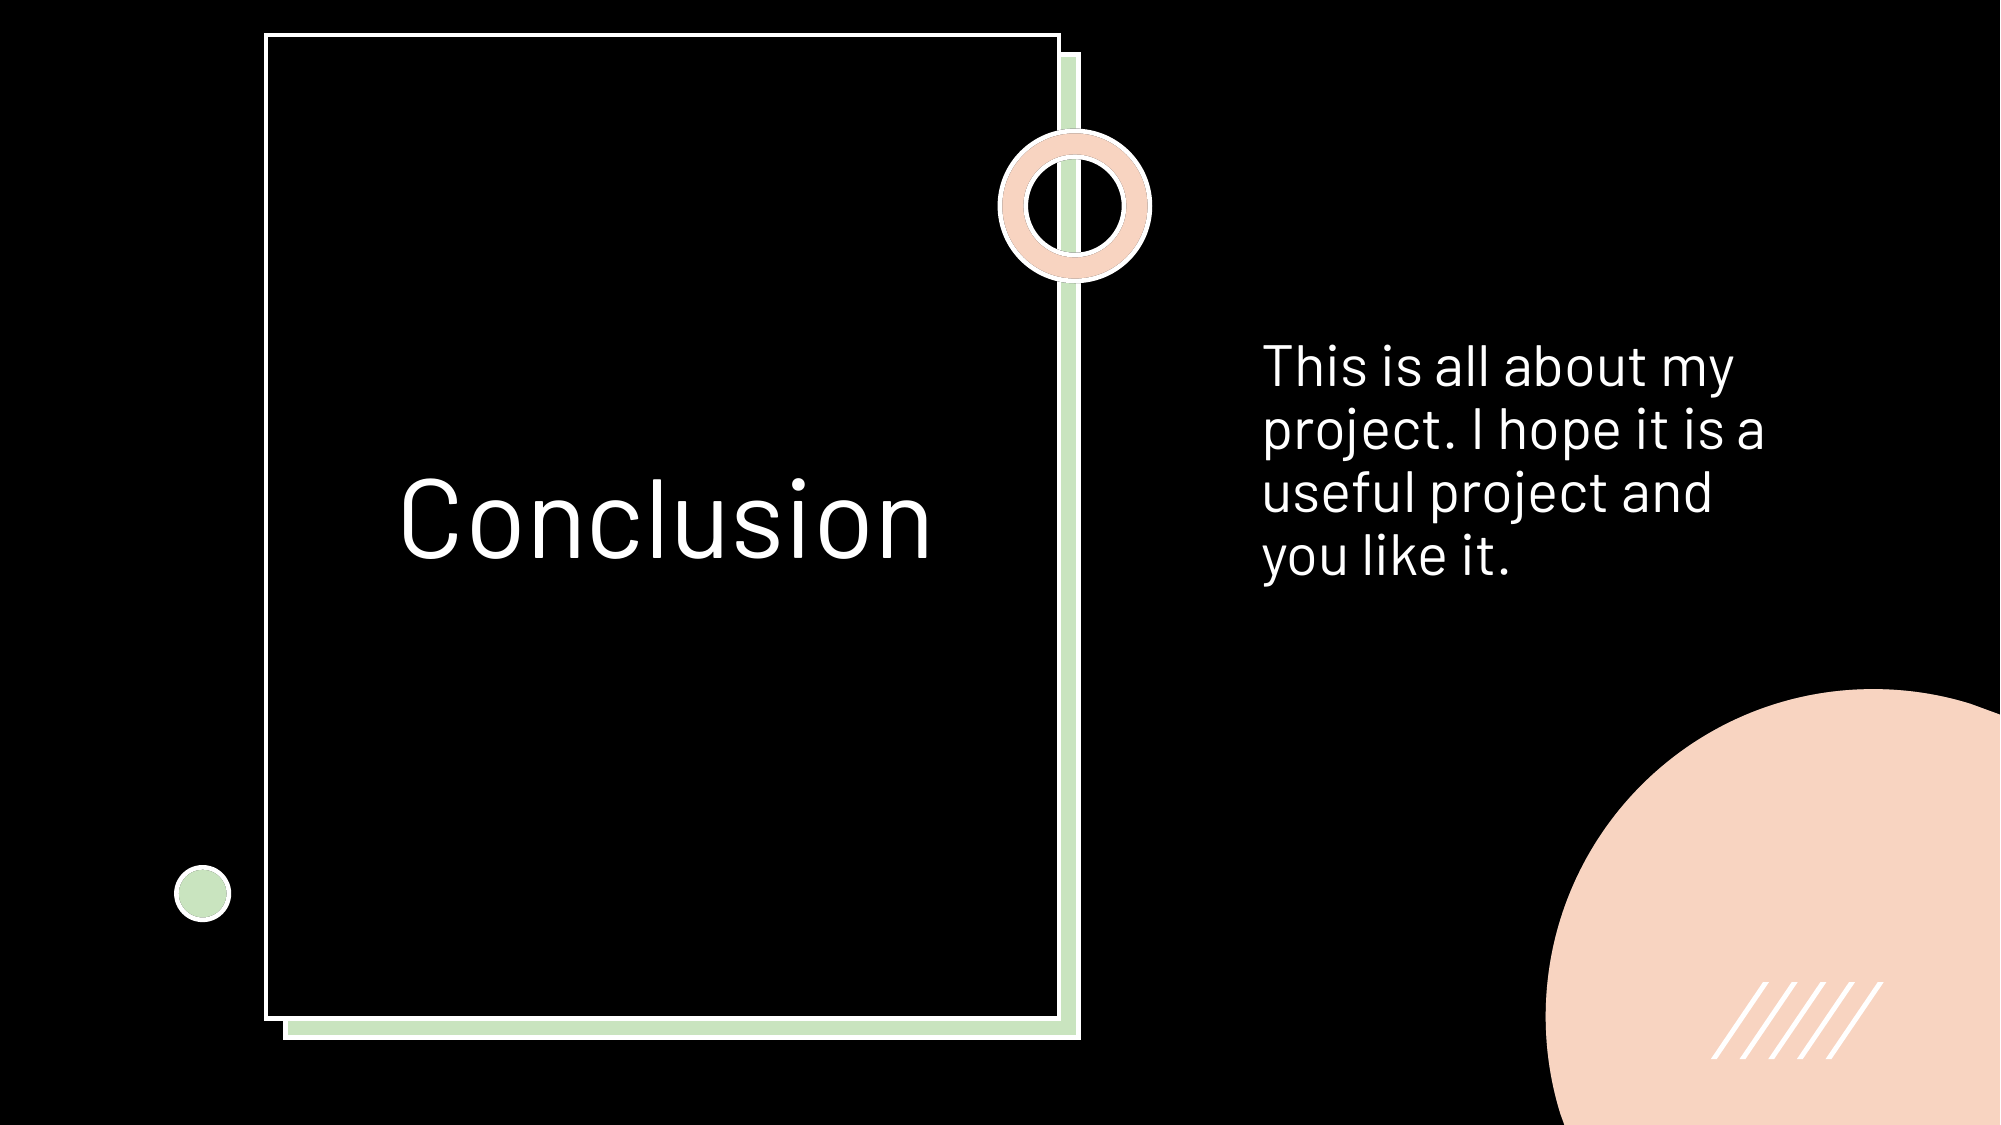

# Conclusion

This is all about my project. I hope it is a useful project and you like it.